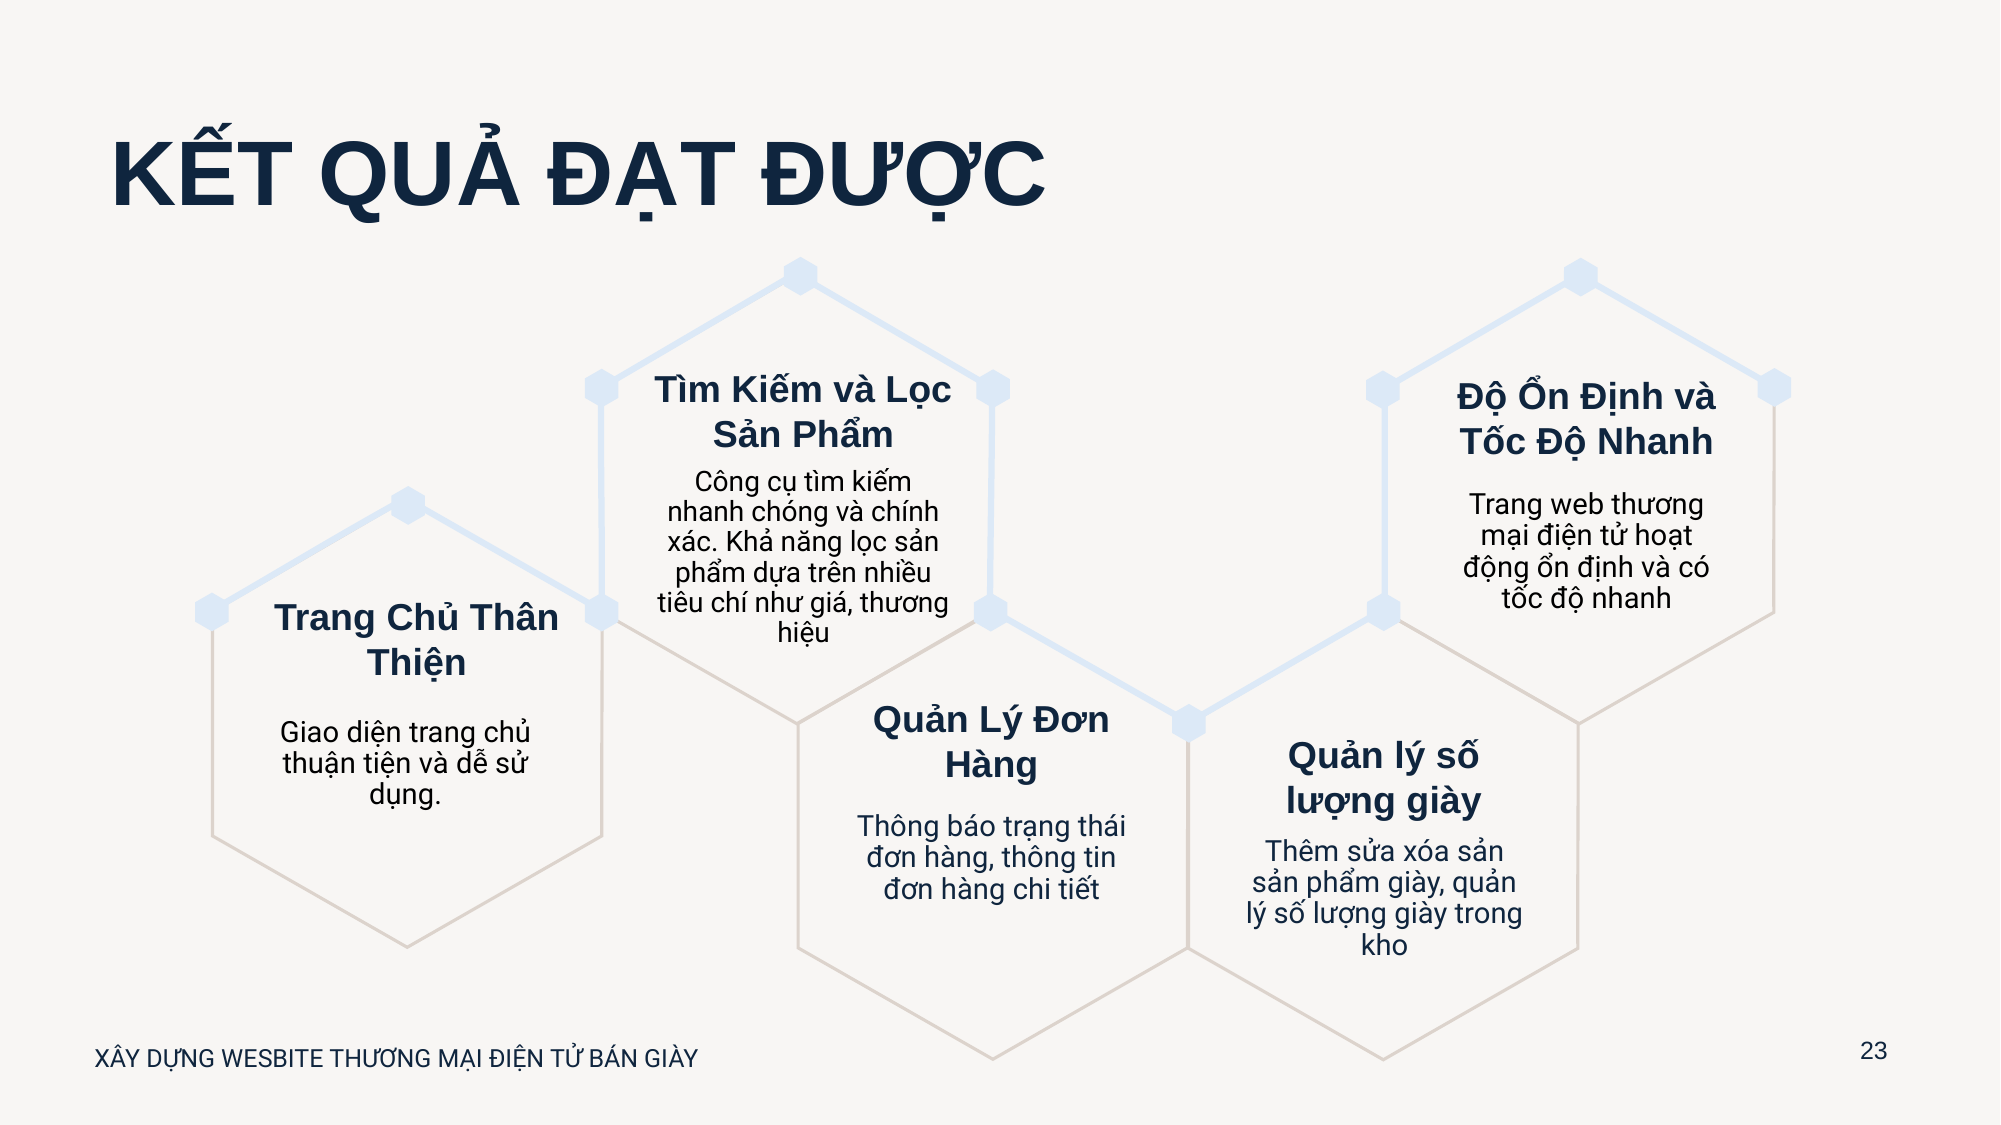

# KẾT QUẢ ĐẠT ĐƯỢC
Tìm Kiếm và Lọc Sản Phẩm
Độ Ổn Định và Tốc Độ Nhanh
Công cụ tìm kiếm nhanh chóng và chính xác. Khả năng lọc sản phẩm dựa trên nhiều tiêu chí như giá, thương hiệu
Trang web thương mại điện tử hoạt động ổn định và có tốc độ nhanh
Trang Chủ Thân Thiện
Giao diện trang chủ thuận tiện và dễ sử dụng.
Quản Lý Đơn Hàng
Quản lý số lượng giày
Thông báo trạng thái đơn hàng, thông tin đơn hàng chi tiết
Thêm sửa xóa sản sản phẩm giày, quản lý số lượng giày trong kho
XÂY DỰNG WESBITE THƯƠNG MẠI ĐIỆN TỬ BÁN GIÀY
23